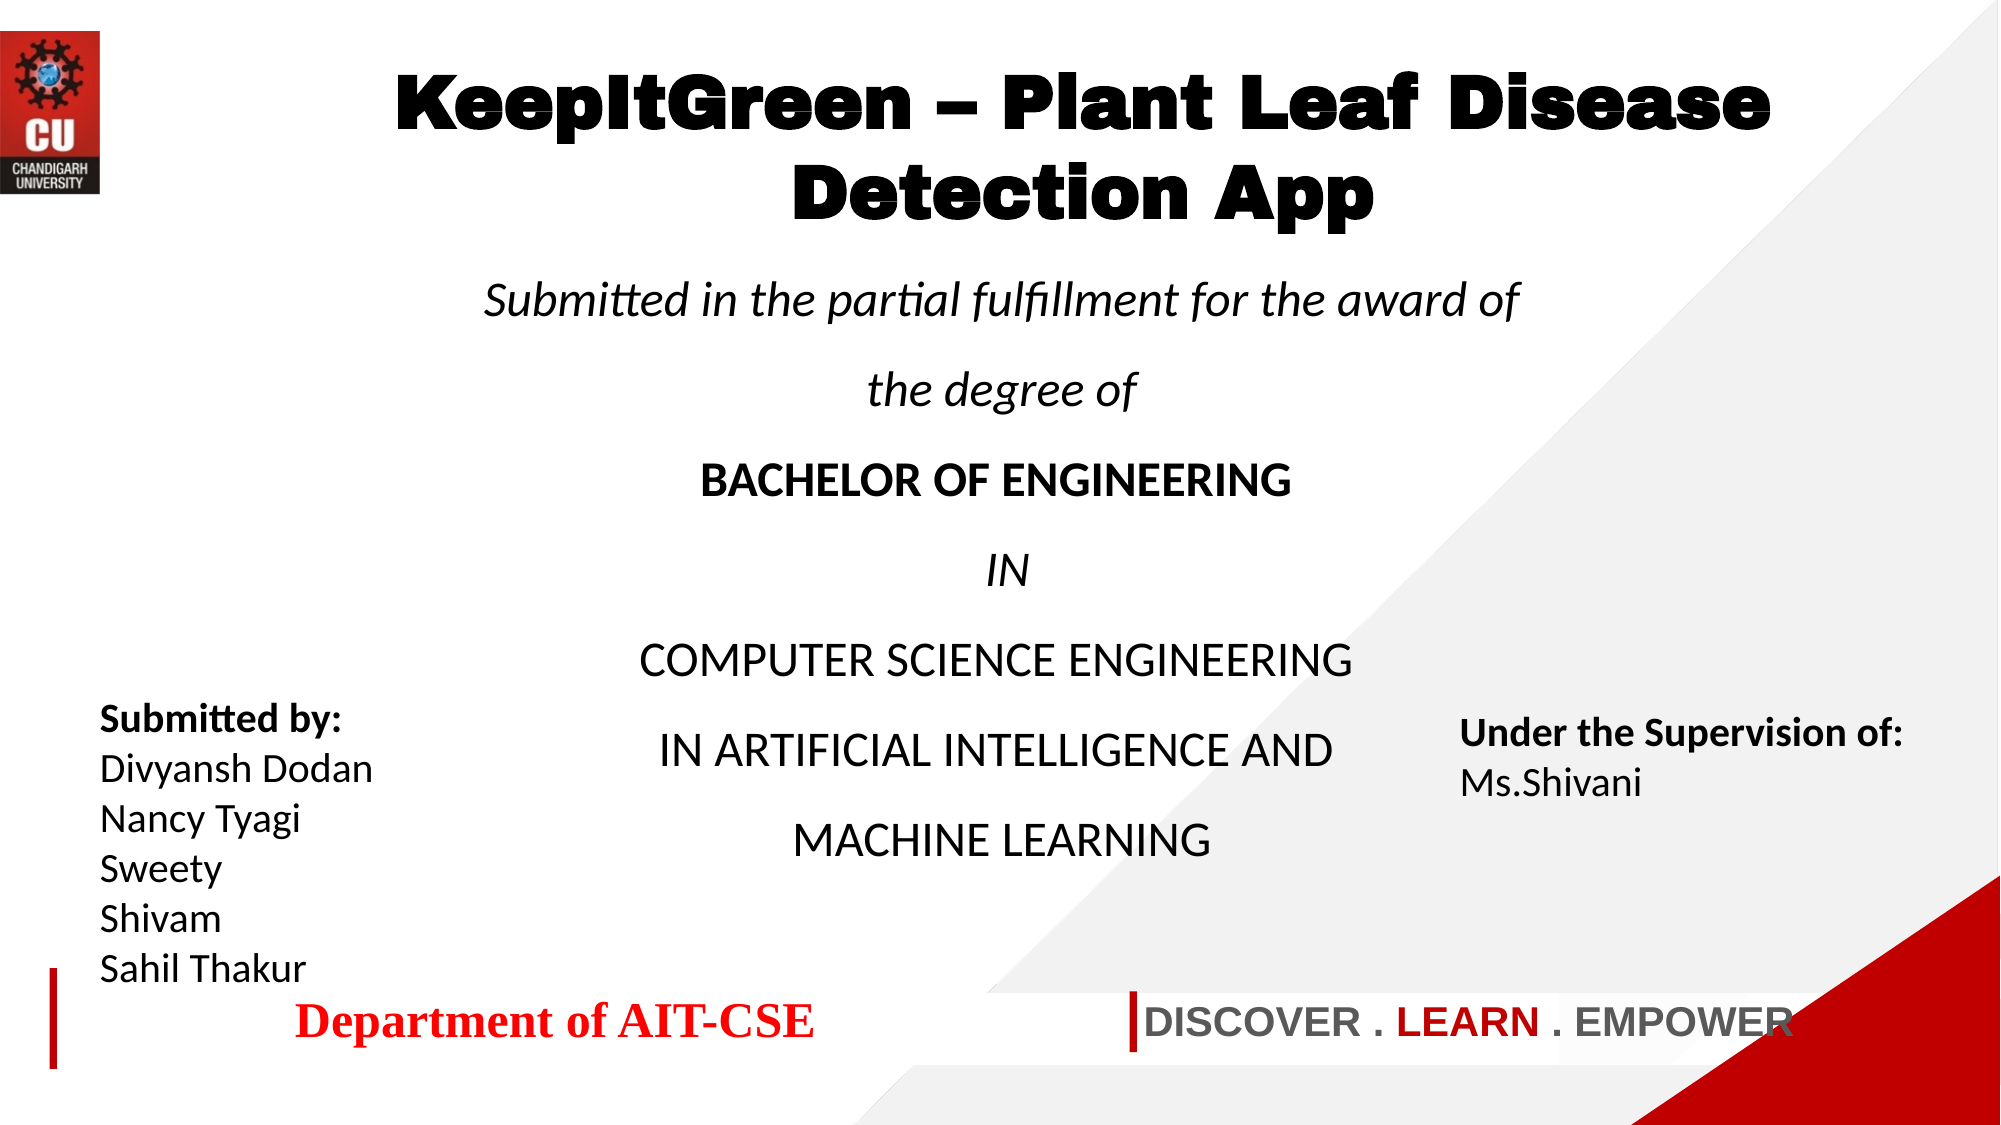

KeepItGreen – Plant Leaf Disease Detection App
Submitted in the partial fulfillment for the award of the degree of
BACHELOR OF ENGINEERING
 IN
COMPUTER SCIENCE ENGINEERING
IN ARTIFICIAL INTELLIGENCE AND
MACHINE LEARNING
Submitted by:
Divyansh Dodan
Nancy Tyagi
Sweety
Shivam
Sahil Thakur

Under the Supervision of:
Ms.Shivani

Department of AIT-CSE
DISCOVER . LEARN . EMPOWER

1